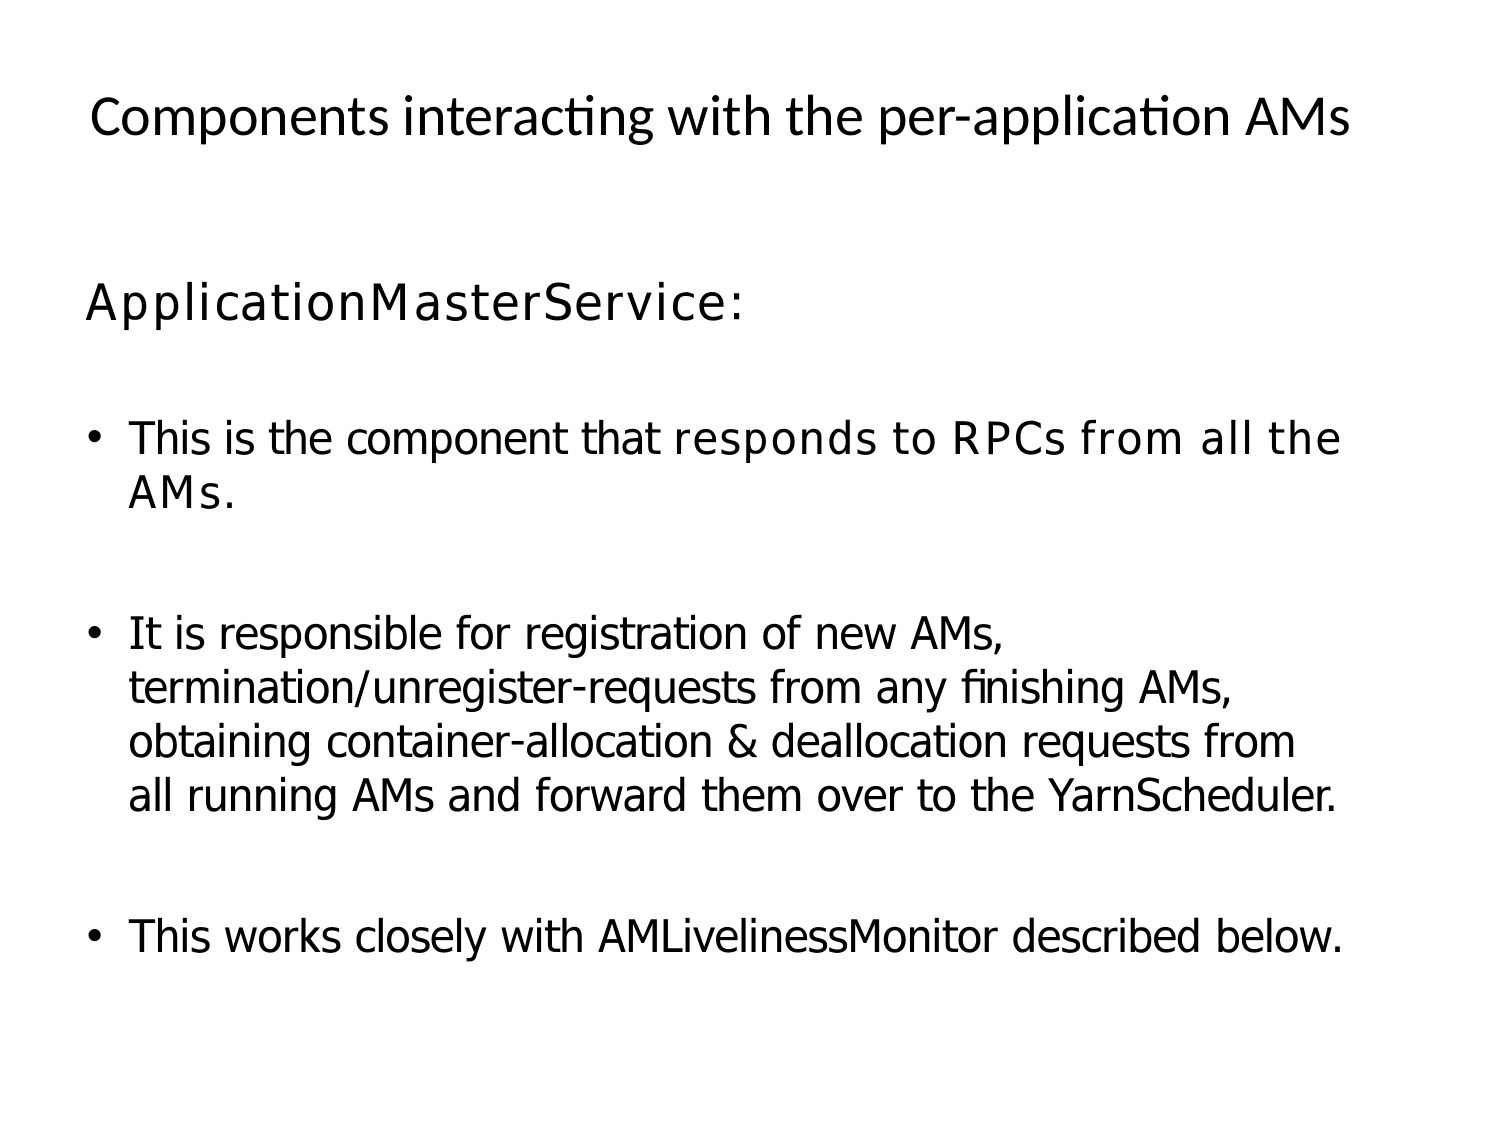

# Components interacting with the per-application AMs
ApplicationMasterService:

This is the component that responds to RPCs from all the AMs.

It is responsible for registration of new AMs, termination/unregister-requests from any finishing AMs, obtaining container-allocation & deallocation requests from all running AMs and forward them over to the YarnScheduler.

This works closely with AMLivelinessMonitor described below.